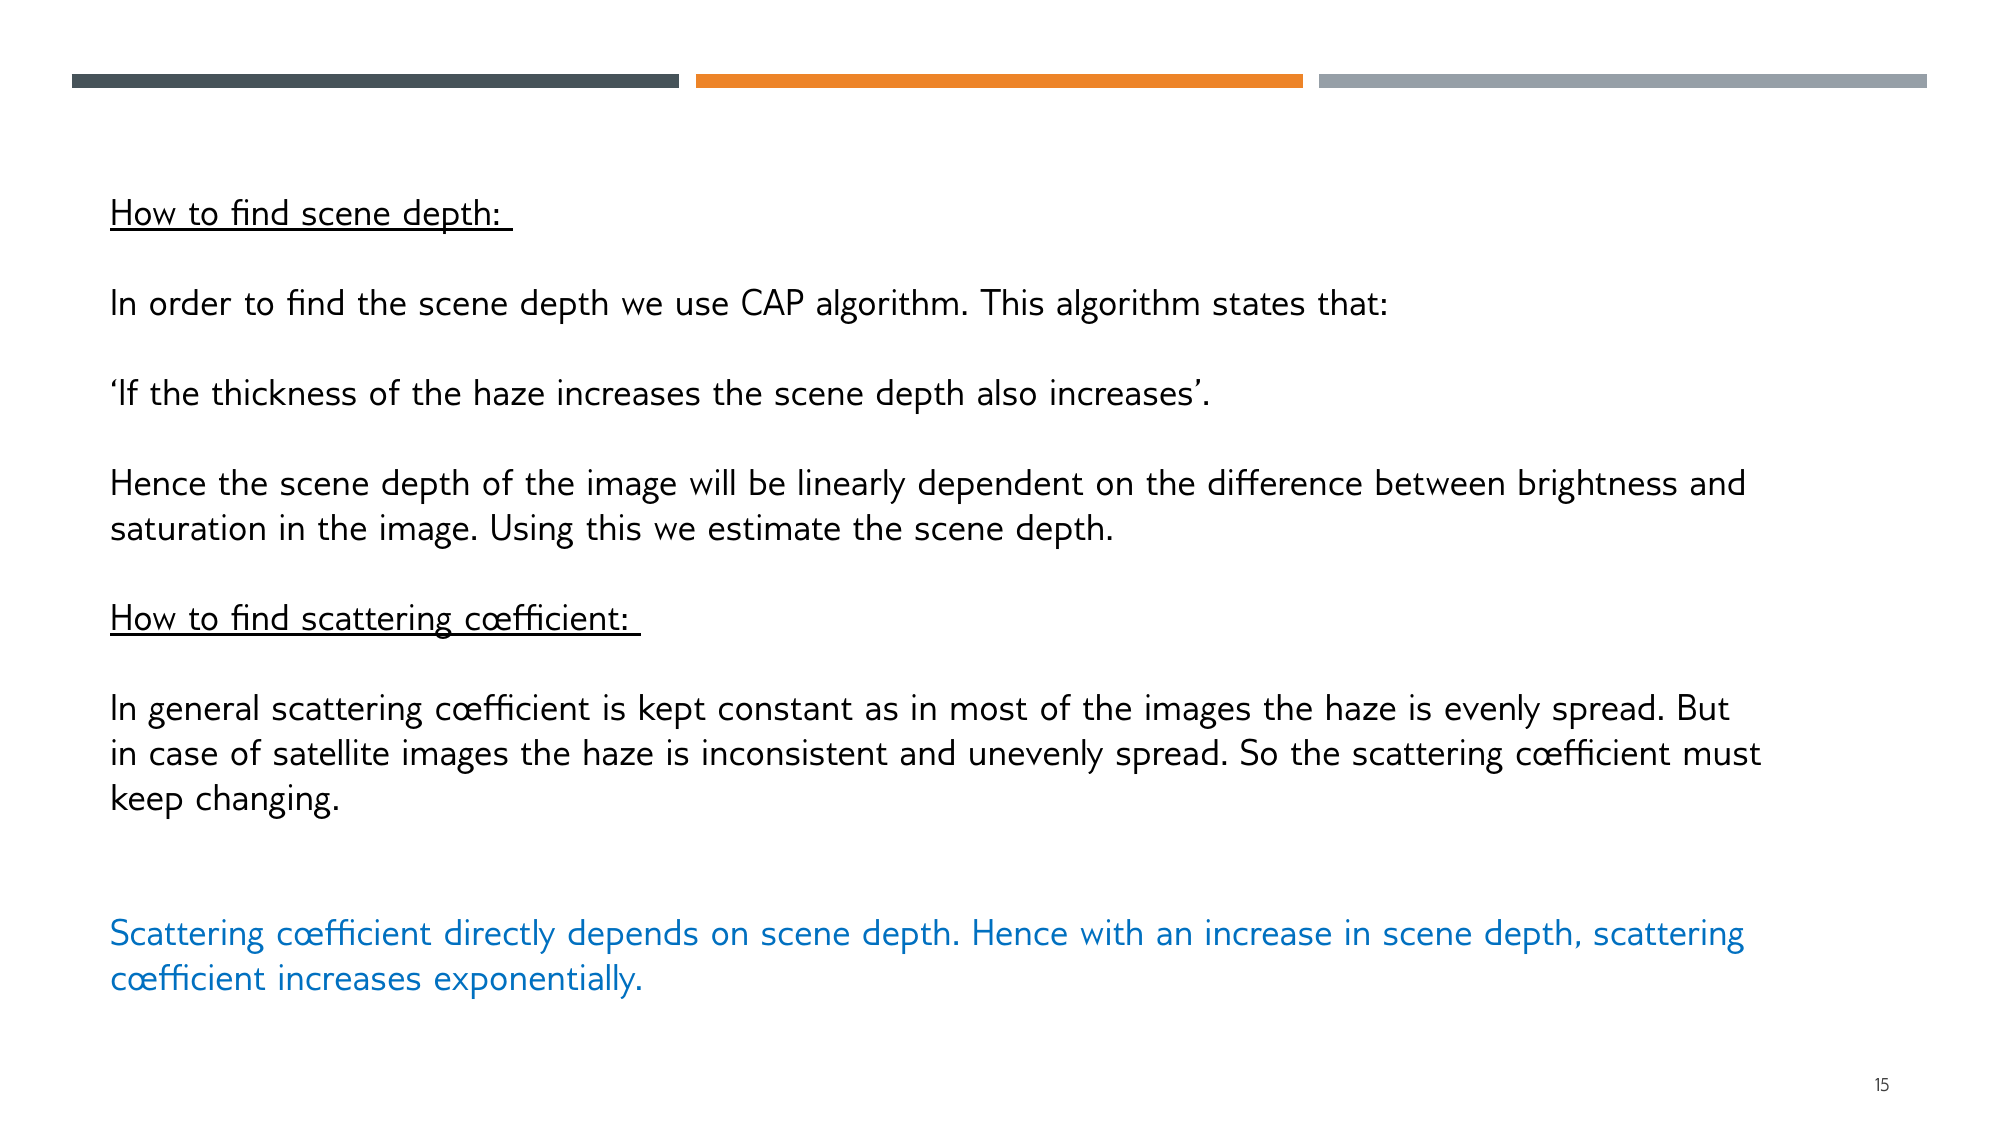

How to find scene depth:

In order to find the scene depth we use CAP algorithm. This algorithm states that:

‘If the thickness of the haze increases the scene depth also increases’.

Hence the scene depth of the image will be linearly dependent on the difference between brightness and saturation in the image. Using this we estimate the scene depth.

How to find scattering coefficient:

In general scattering coefficient is kept constant as in most of the images the haze is evenly spread. But in case of satellite images the haze is inconsistent and unevenly spread. So the scattering coefficient must keep changing.

Scattering coefficient directly depends on scene depth. Hence with an increase in scene depth, scattering coefficient increases exponentially.
15